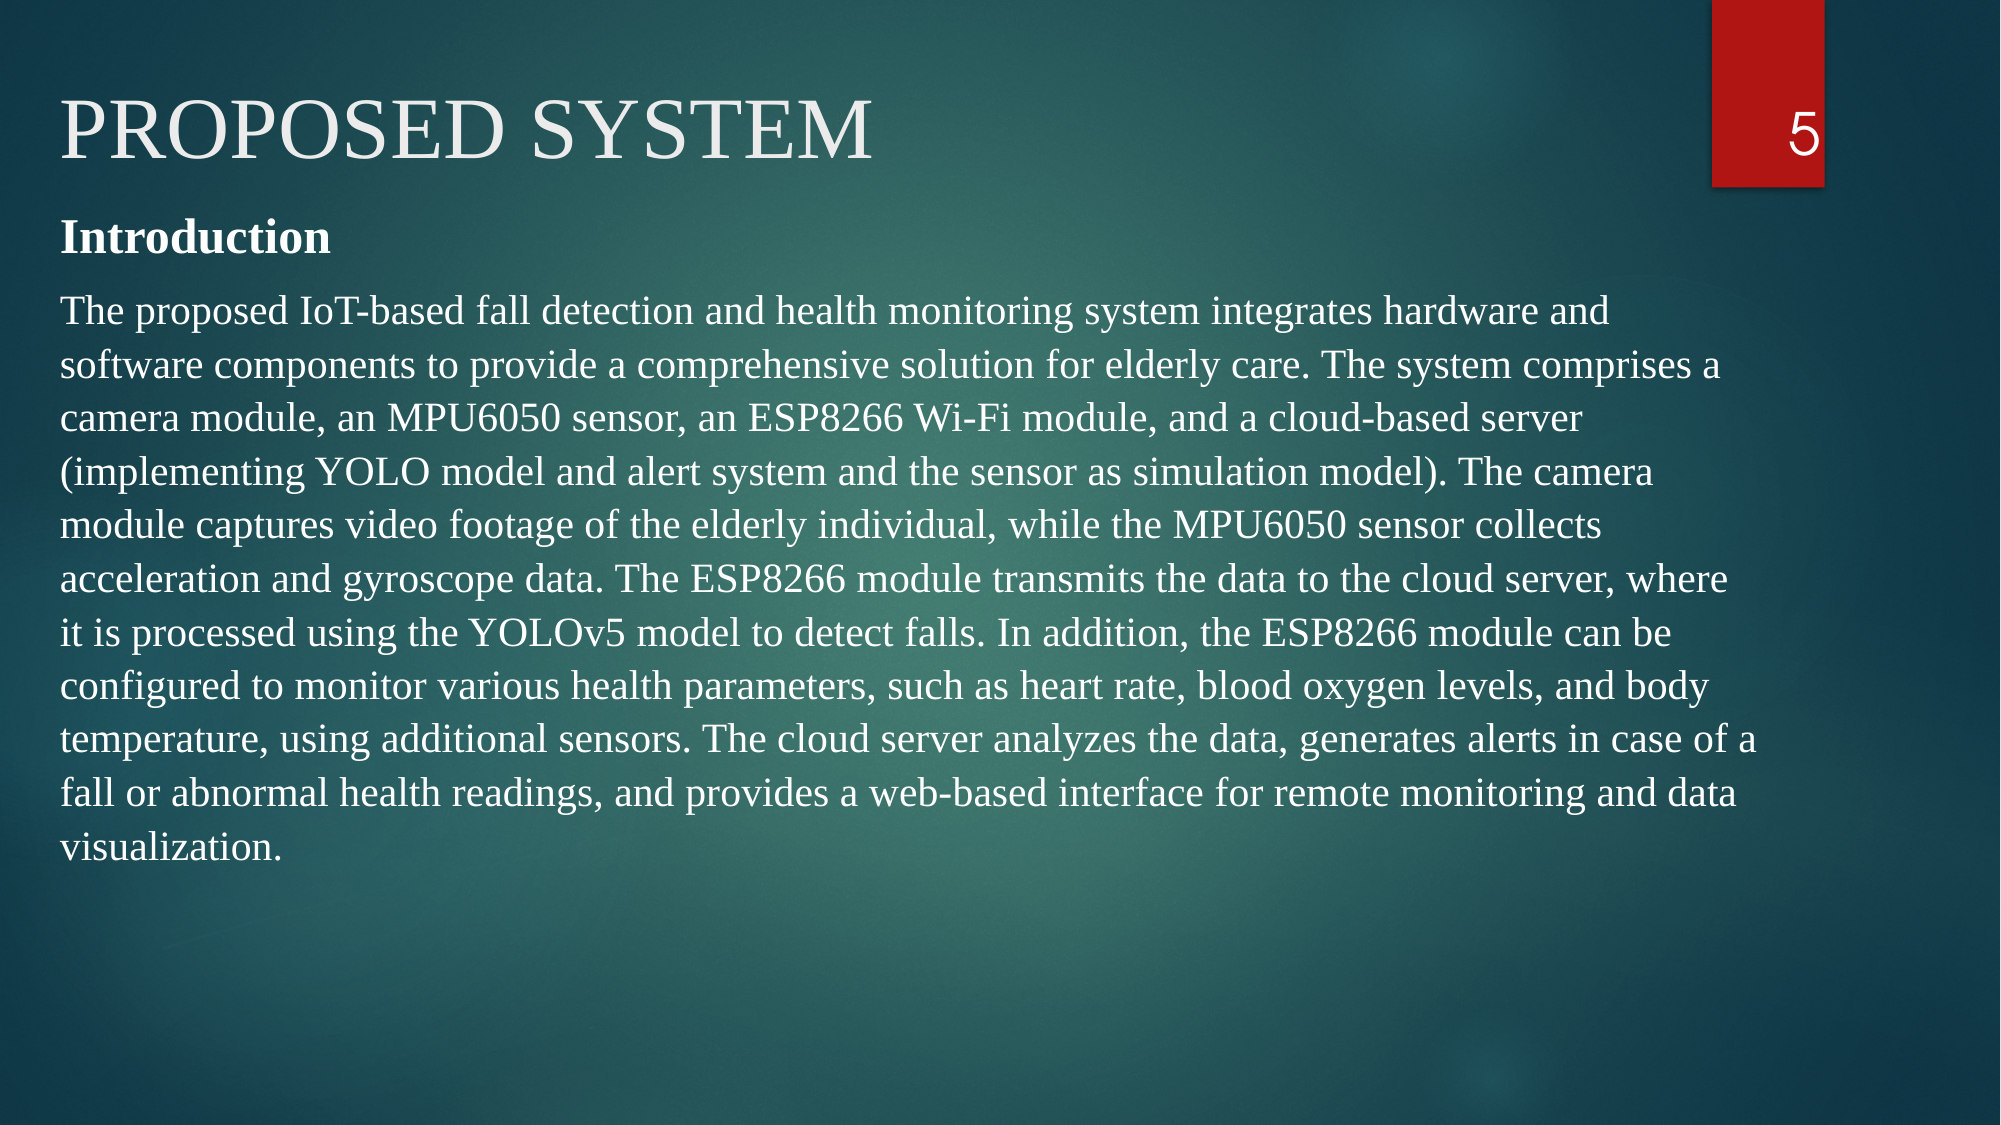

# PROPOSED SYSTEM
5
Introduction
The proposed IoT-based fall detection and health monitoring system integrates hardware and software components to provide a comprehensive solution for elderly care. The system comprises a camera module, an MPU6050 sensor, an ESP8266 Wi-Fi module, and a cloud-based server (implementing YOLO model and alert system and the sensor as simulation model). The camera module captures video footage of the elderly individual, while the MPU6050 sensor collects acceleration and gyroscope data. The ESP8266 module transmits the data to the cloud server, where it is processed using the YOLOv5 model to detect falls. In addition, the ESP8266 module can be configured to monitor various health parameters, such as heart rate, blood oxygen levels, and body temperature, using additional sensors. The cloud server analyzes the data, generates alerts in case of a fall or abnormal health readings, and provides a web-based interface for remote monitoring and data visualization.